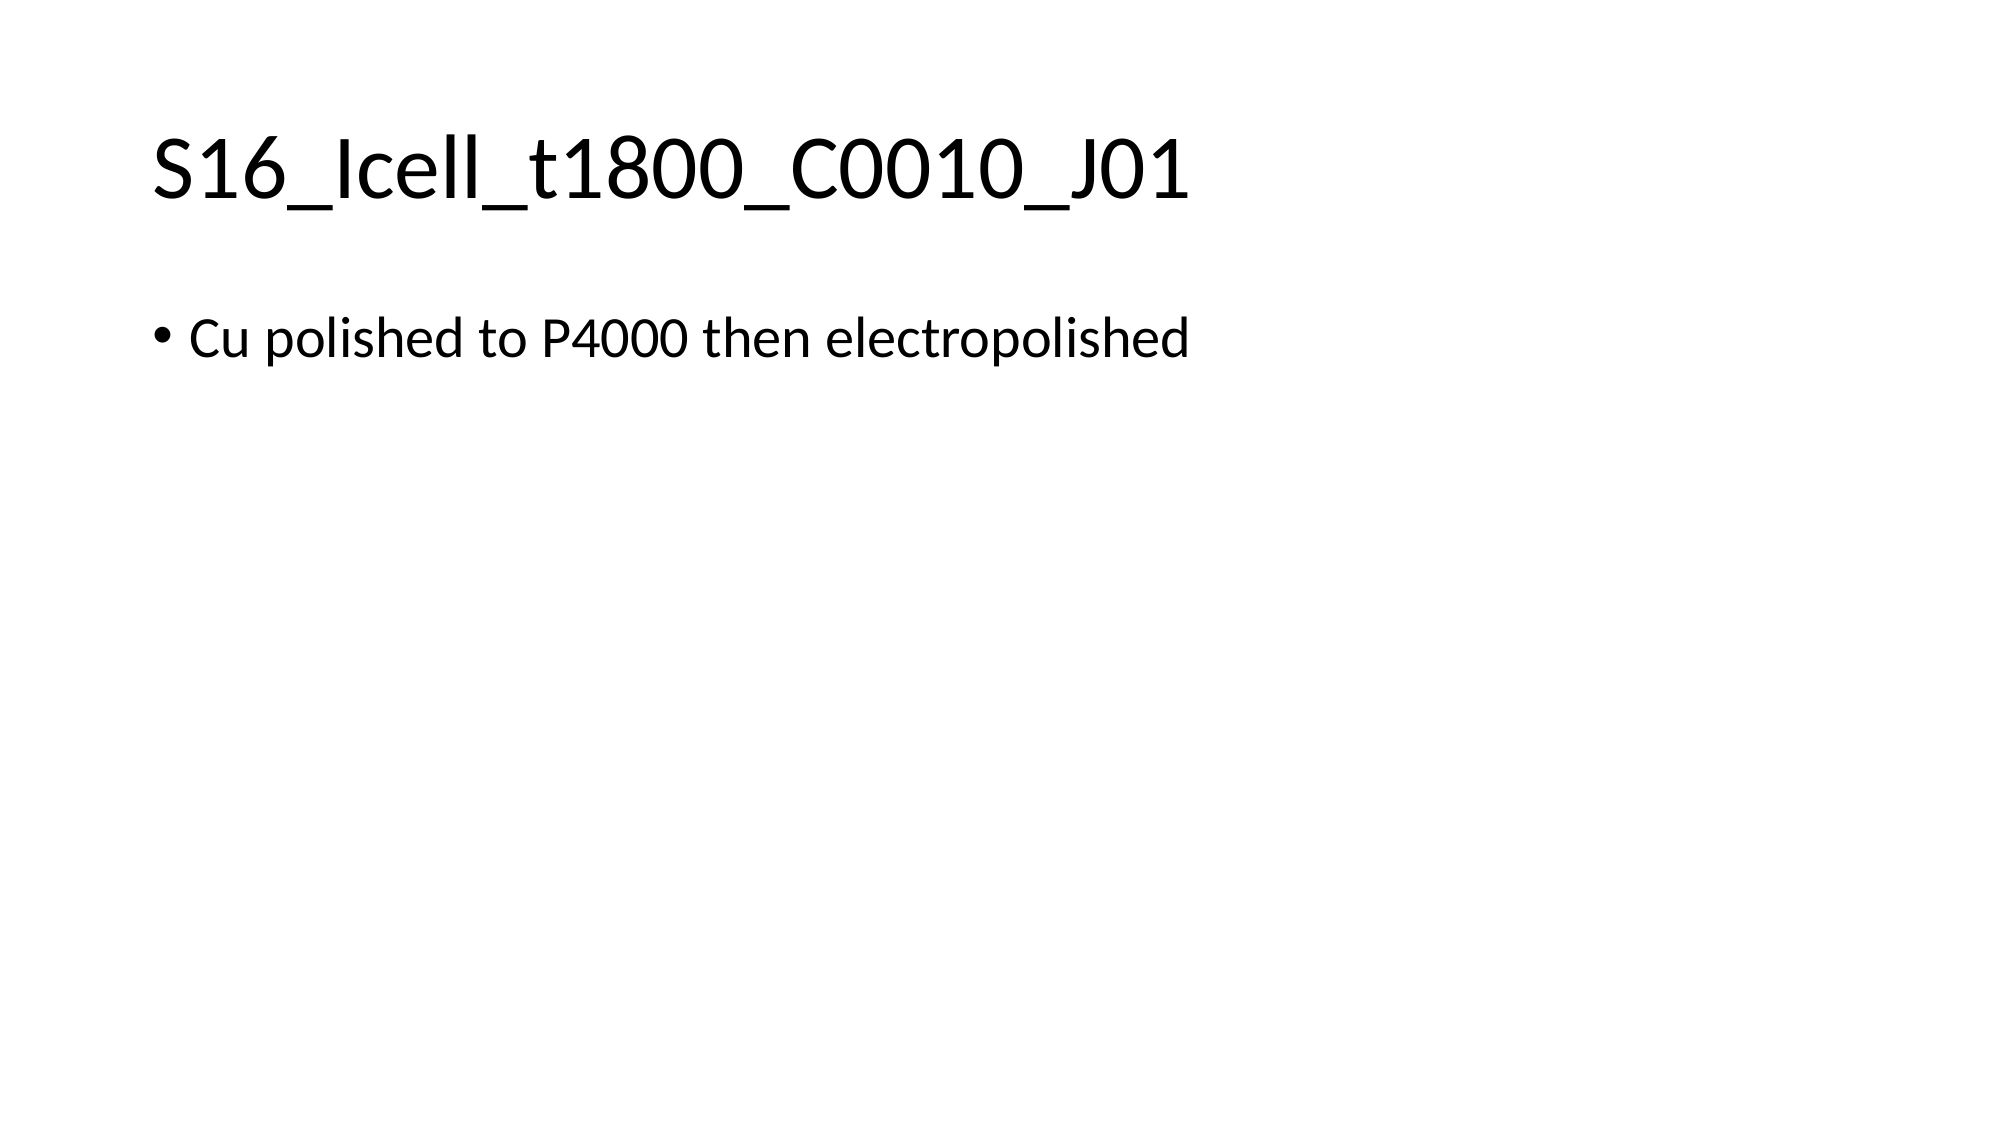

# S16_Icell_t1800_C0010_J01
Cu polished to P4000 then electropolished